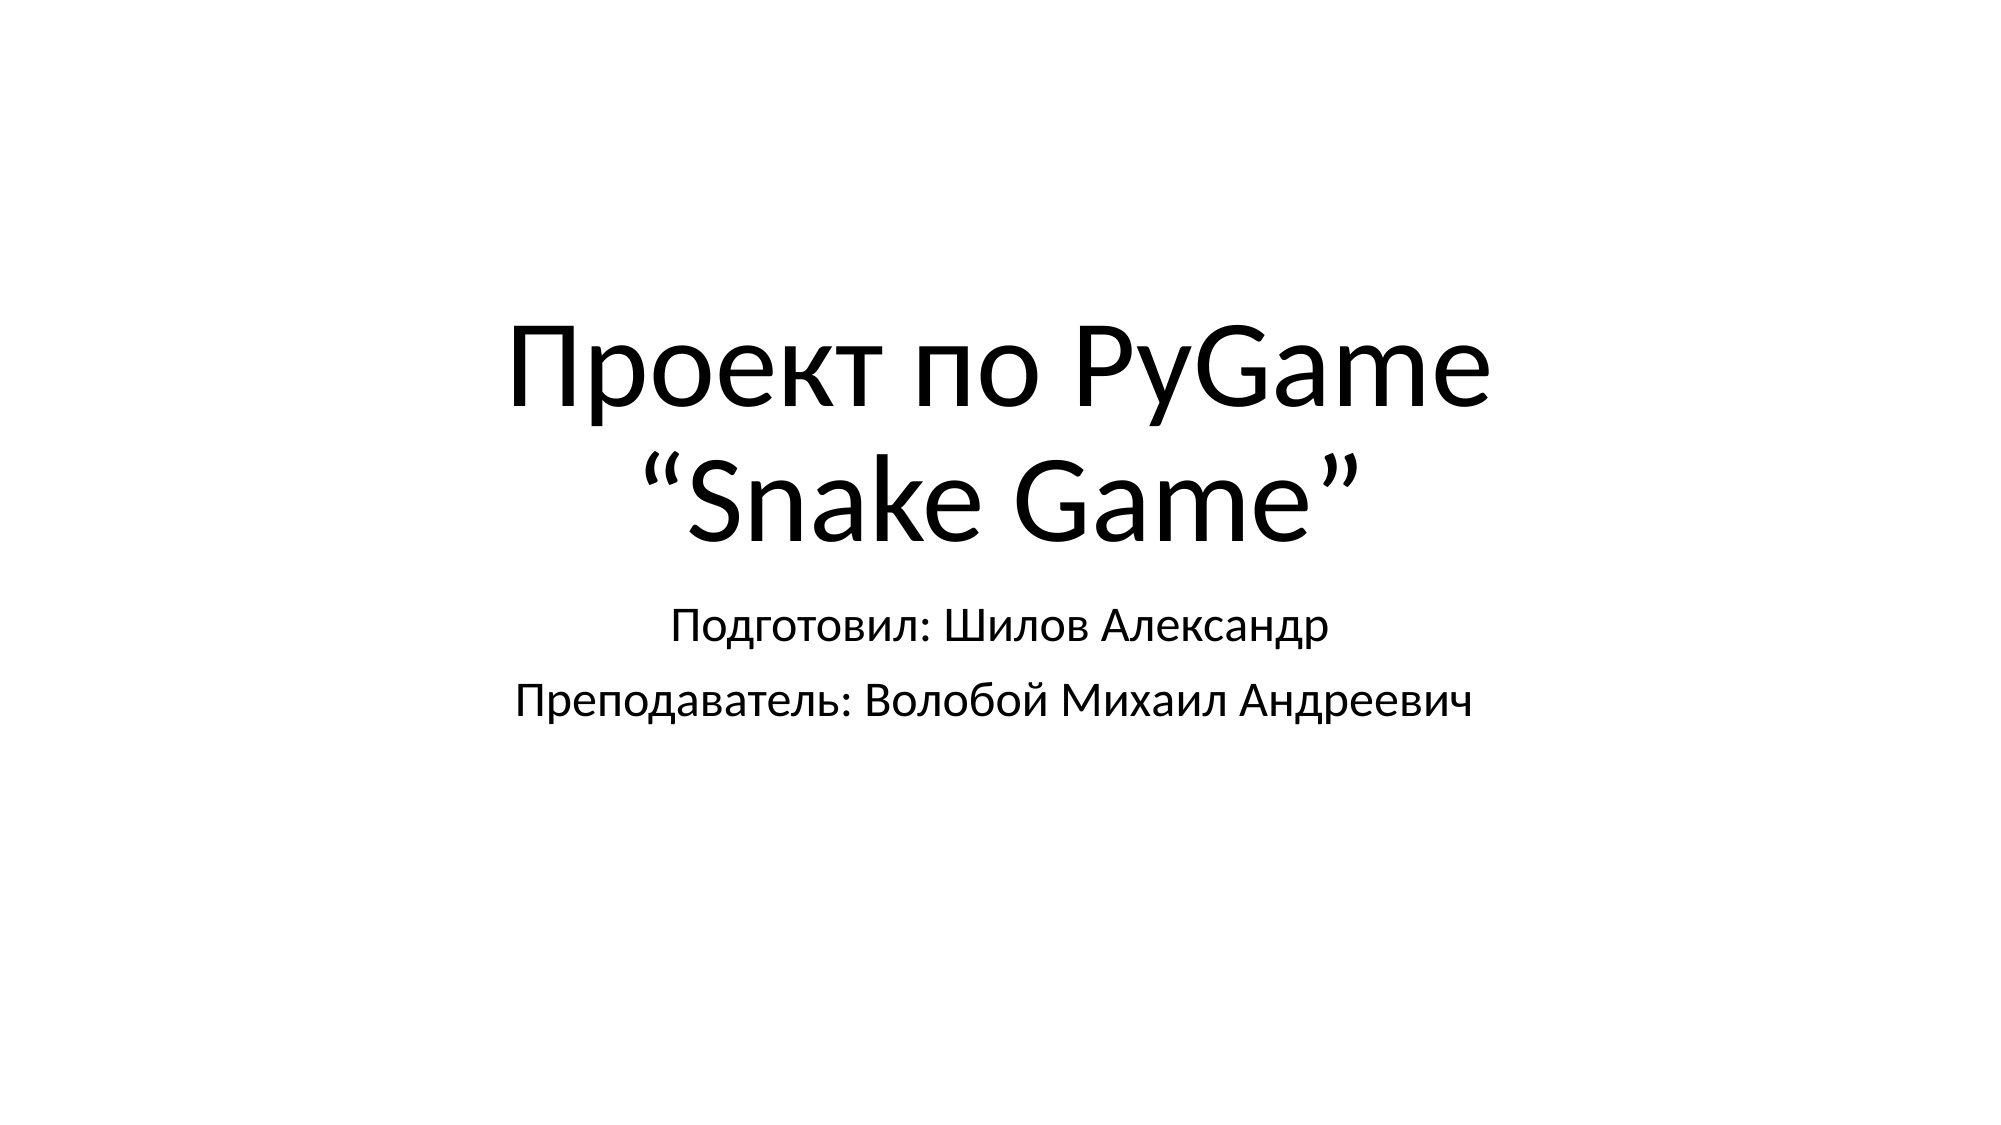

# Проект по PyGame “Snake Game”
Подготовил: Шилов Александр
Преподаватель: Волобой Михаил Андреевич